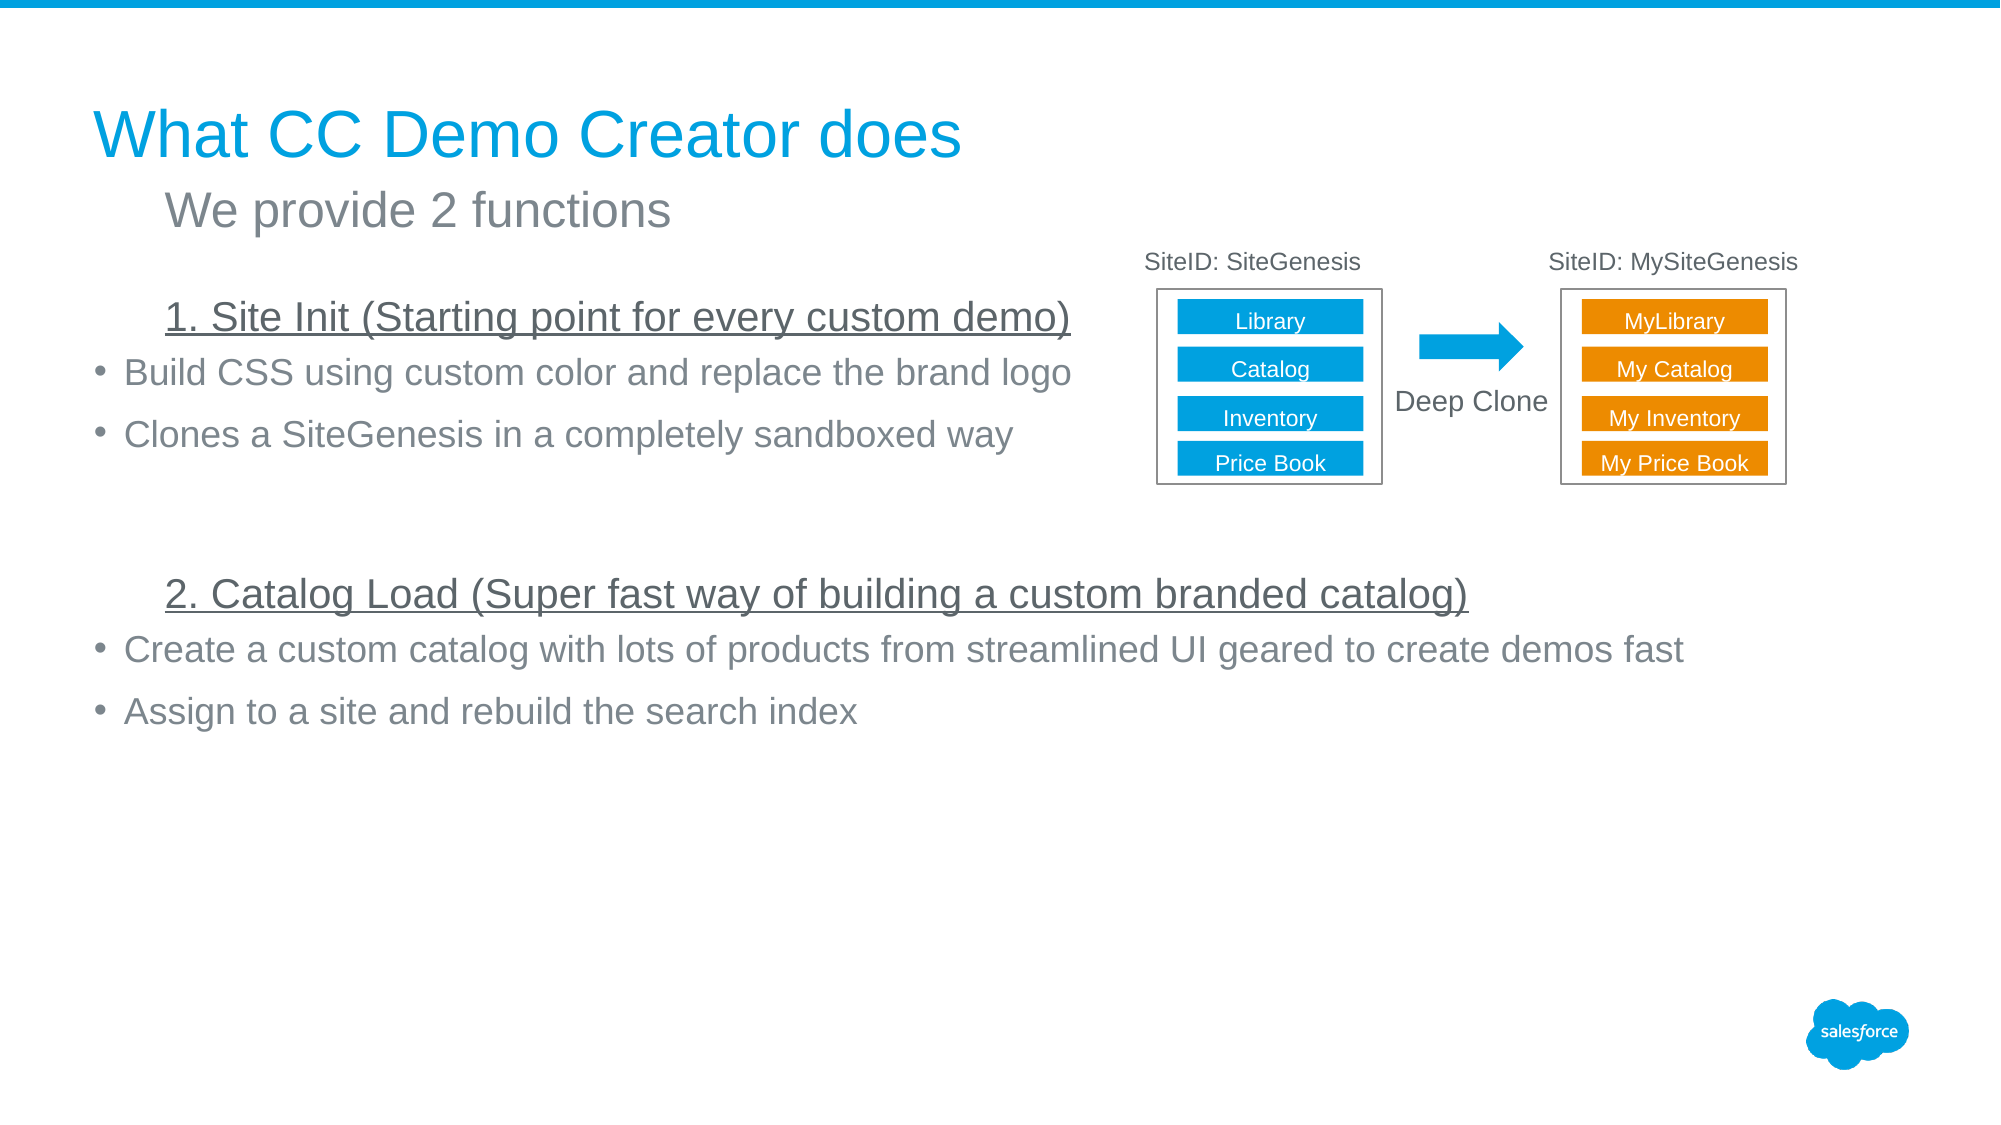

# What CC Demo Creator does
We provide 2 functions
SiteID: SiteGenesis
SiteID: MySiteGenesis
1. Site Init (Starting point for every custom demo)
Build CSS using custom color and replace the brand logo
Clones a SiteGenesis in a completely sandboxed way

2. Catalog Load (Super fast way of building a custom branded catalog)
Create a custom catalog with lots of products from streamlined UI geared to create demos fast
Assign to a site and rebuild the search index

Library
MyLibrary

Catalog
My Catalog
Deep Clone
Inventory
My Inventory
Price Book
My Price Book